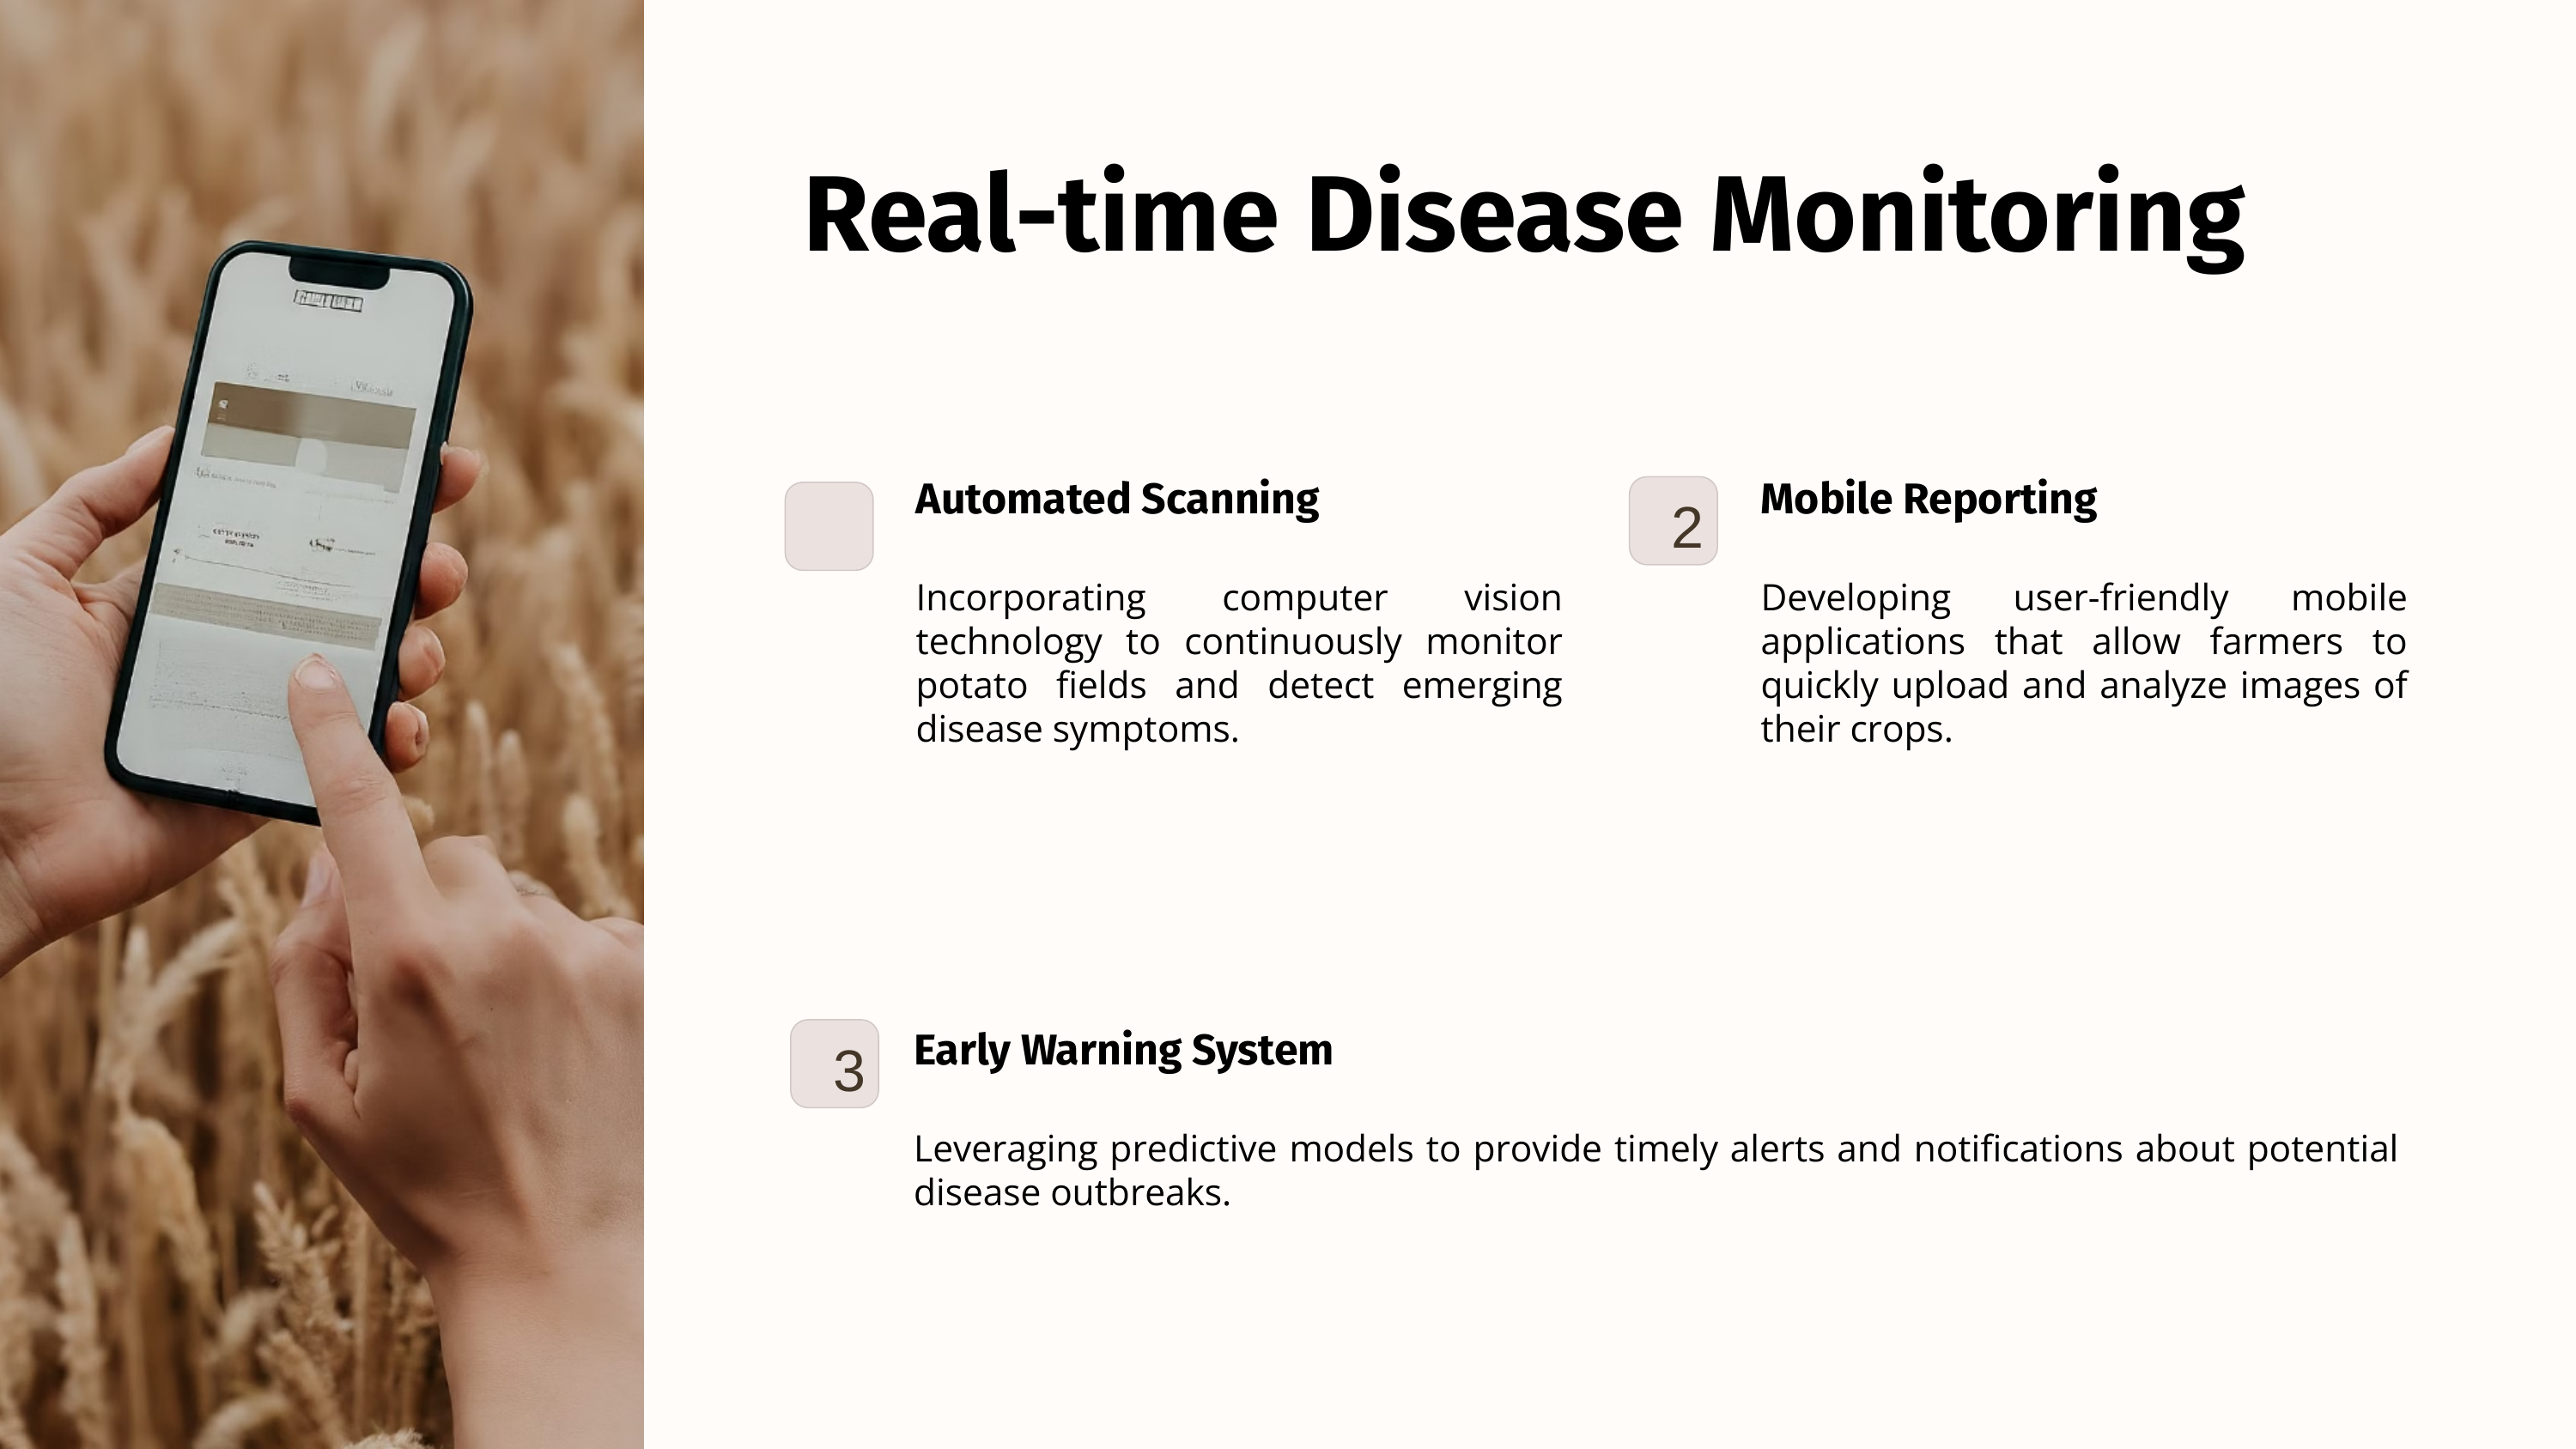

Real-time Disease Monitoring
Automated Scanning

Incorporating computer vision technology to continuously monitor potato fields and detect emerging disease symptoms.
Mobile Reporting

Developing user-friendly mobile applications that allow farmers to quickly upload and analyze images of their crops.

2

Early Warning System

Leveraging predictive models to provide timely alerts and notifications about potential disease outbreaks.
3